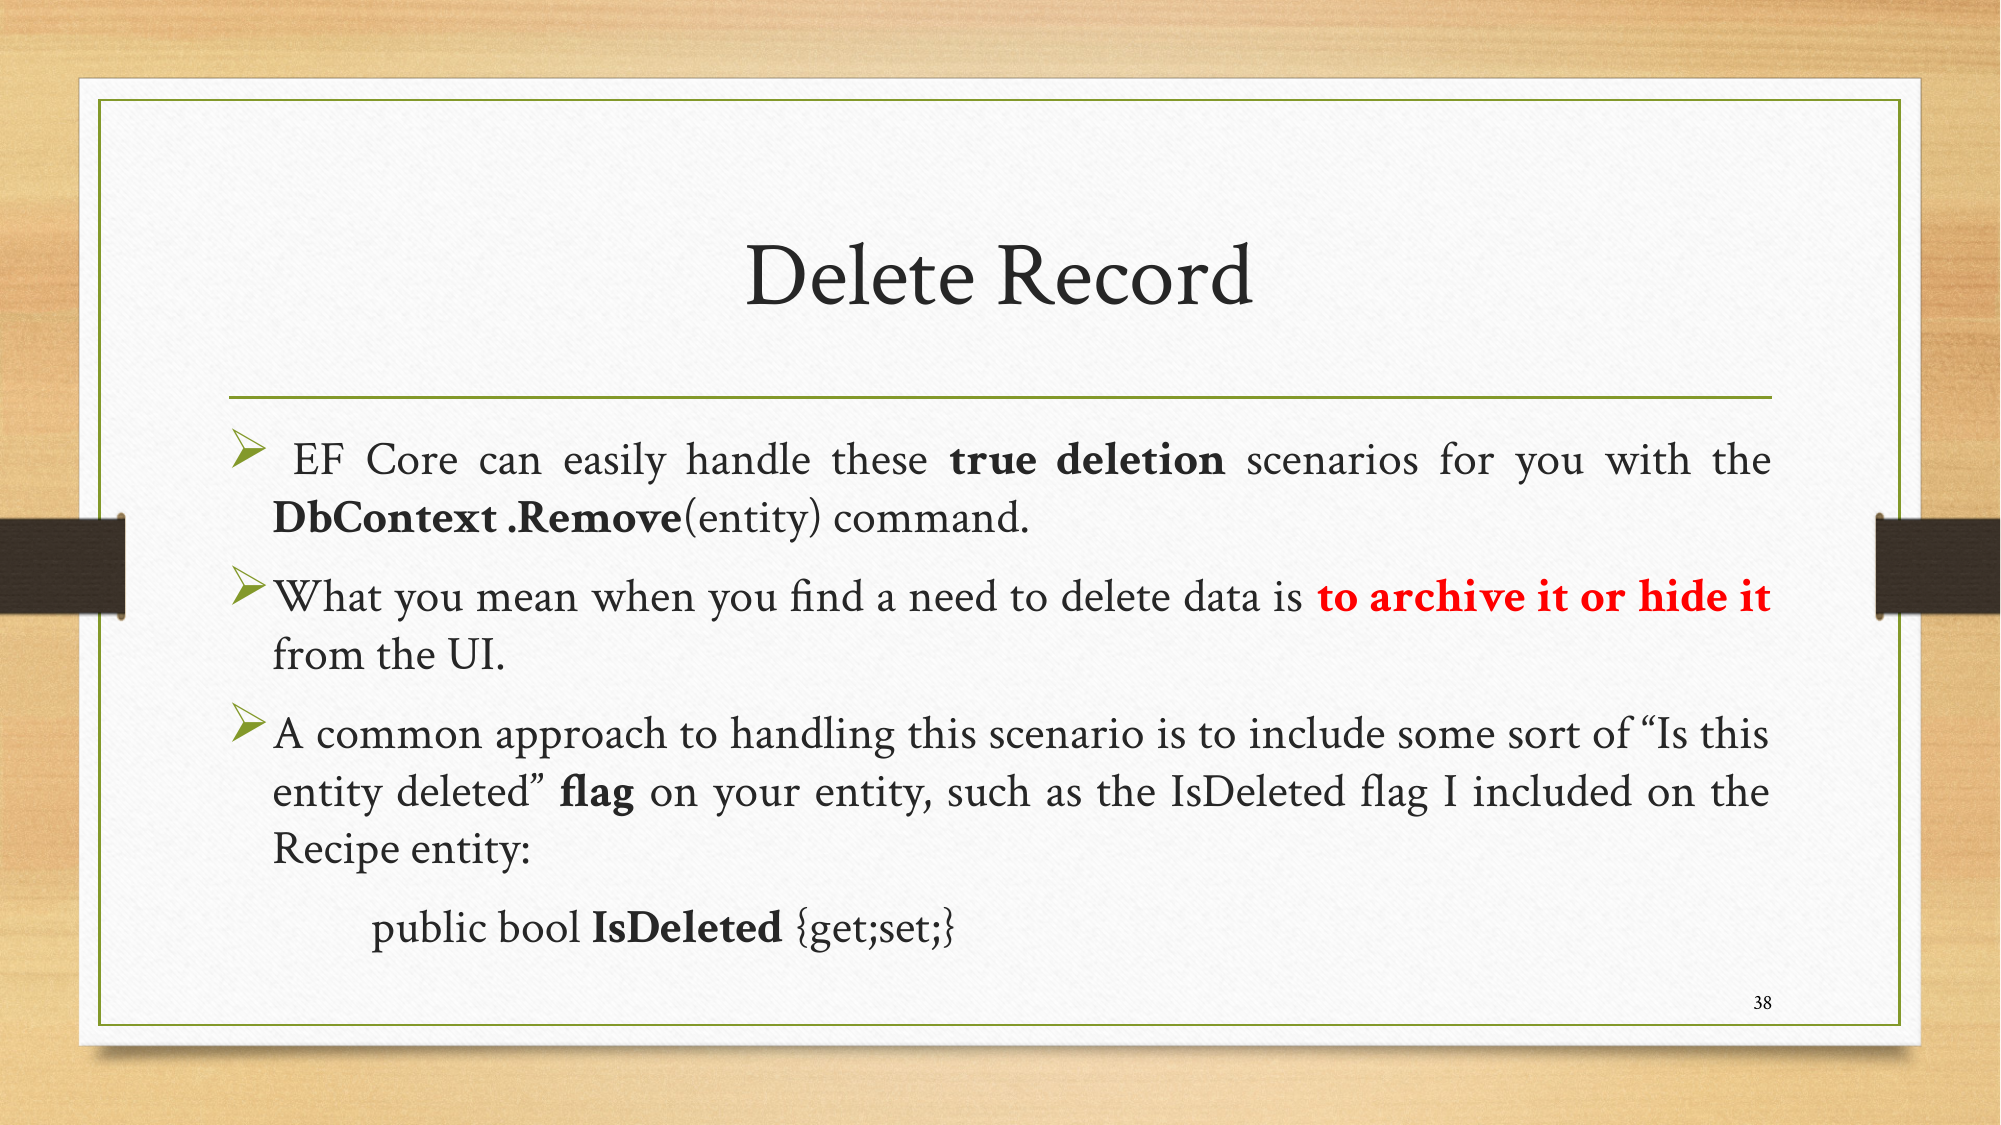

# Delete Record
 EF Core can easily handle these true deletion scenarios for you with the DbContext .Remove(entity) command.
What you mean when you find a need to delete data is to archive it or hide it from the UI.
A common approach to handling this scenario is to include some sort of “Is this entity deleted” flag on your entity, such as the IsDeleted flag I included on the Recipe entity:
			public bool IsDeleted {get;set;}
38